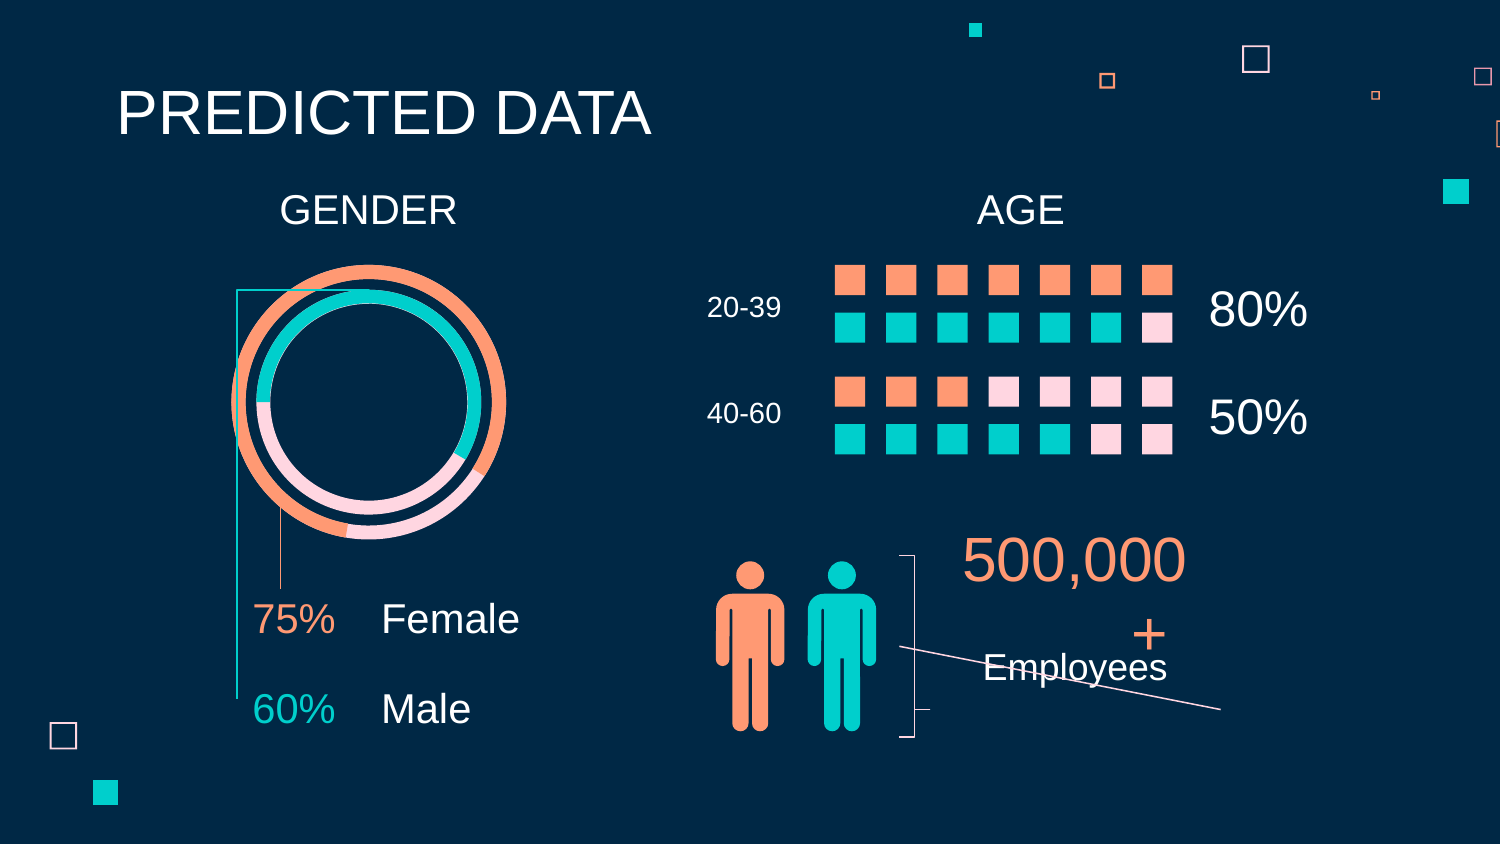

# PREDICTED DATA
GENDER
AGE

20-39
80%

40-60
50%

500,000+

75%
Female
Employees
60%
Male